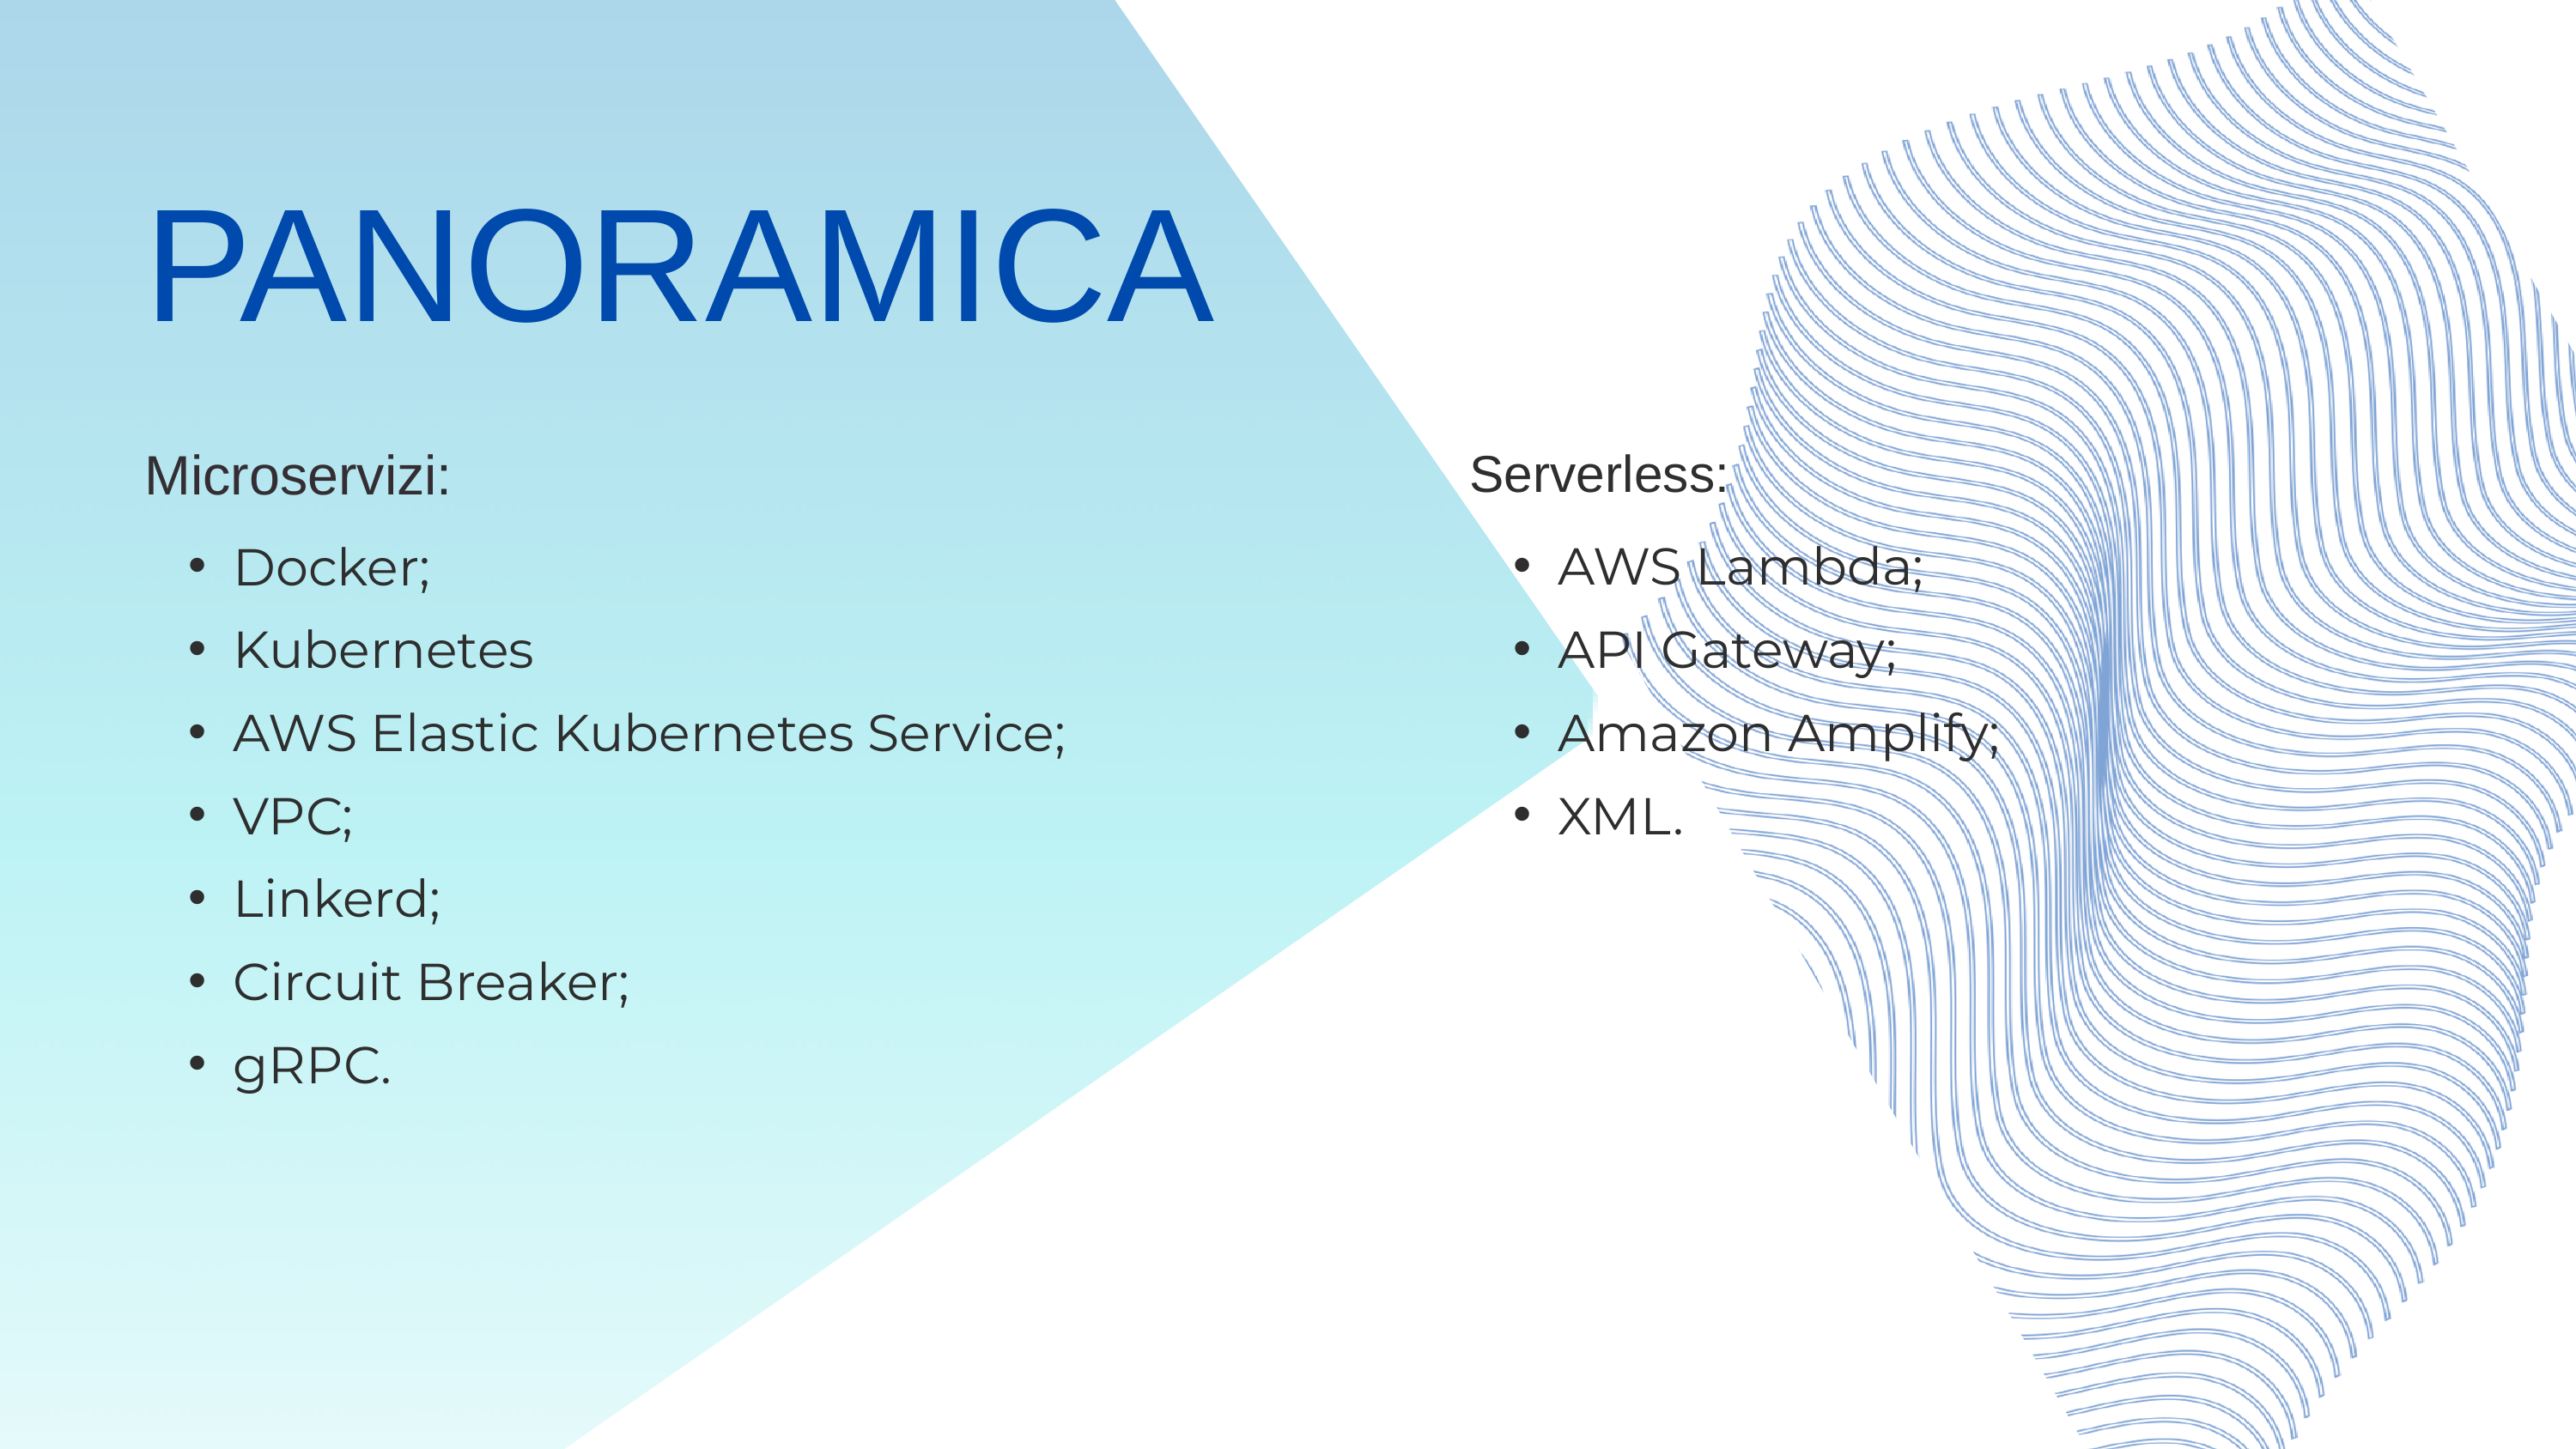

PANORAMICA
Microservizi:
Serverless:
Docker;
Kubernetes
AWS Elastic Kubernetes Service;
VPC;
Linkerd;
Circuit Breaker;
gRPC.
AWS Lambda;
API Gateway;
Amazon Amplify;
XML.